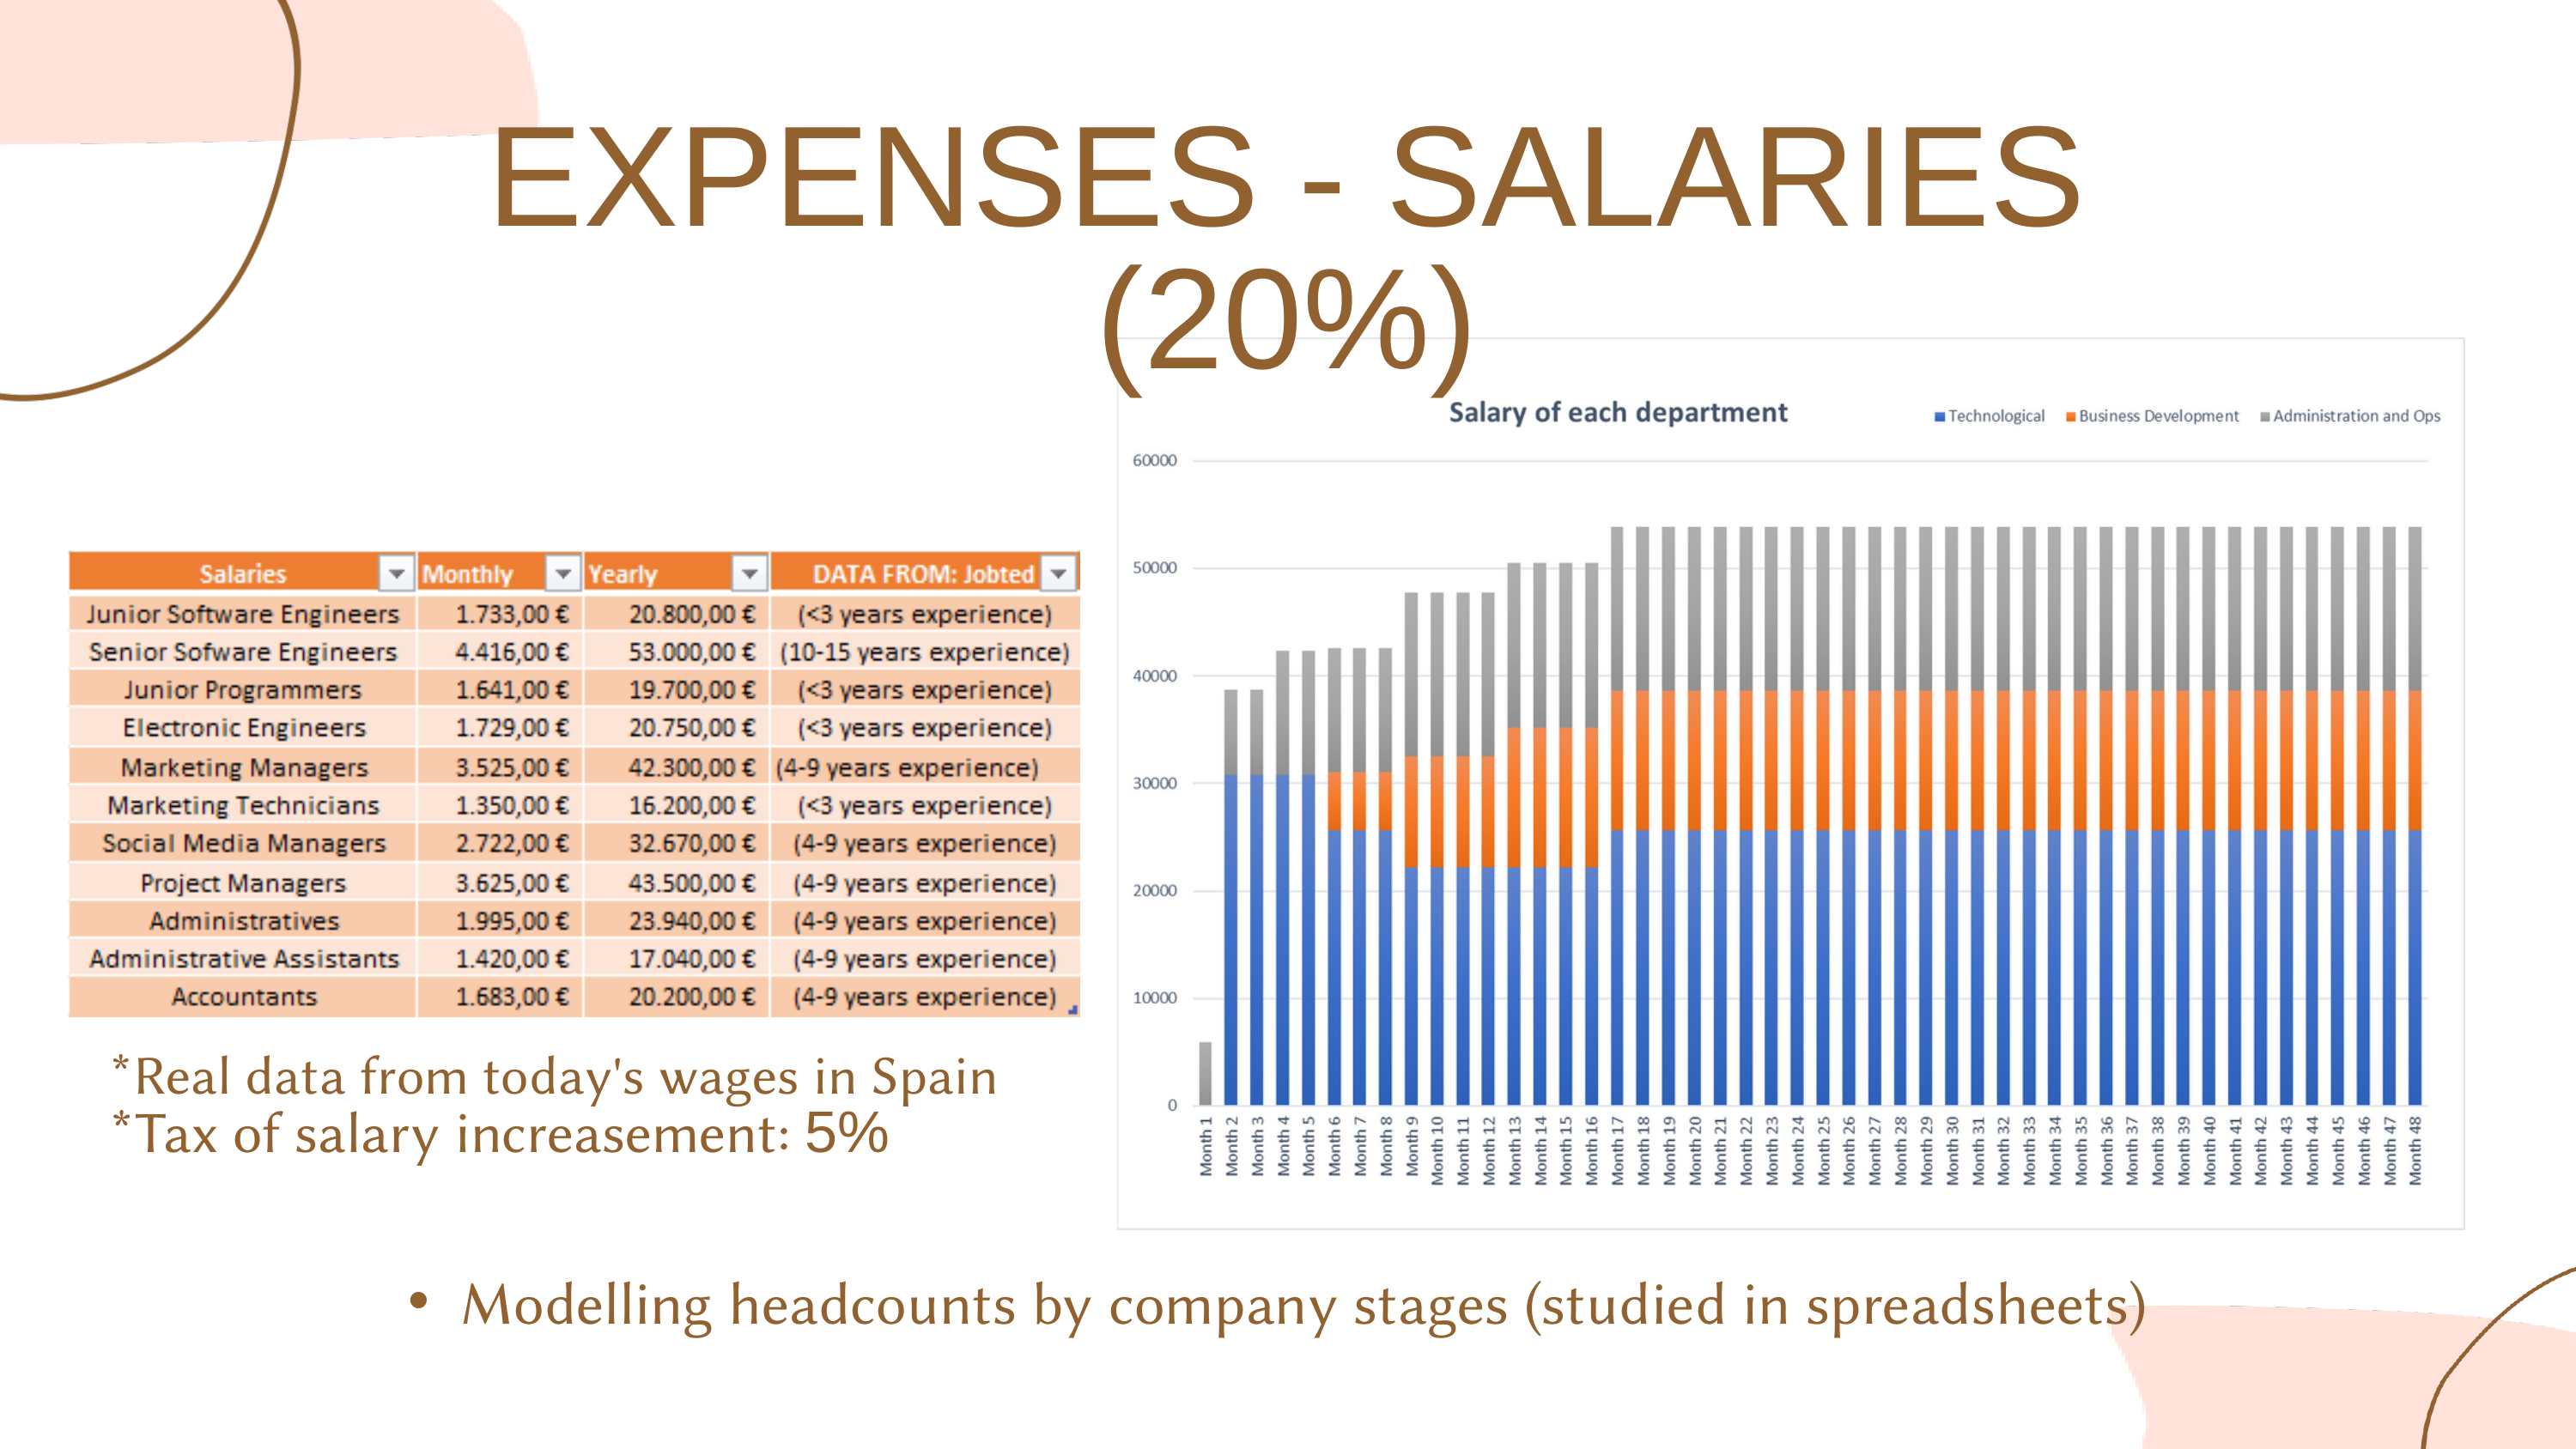

EXPENSES - SALARIES (20%)

*Real data from today's wages in Spain
*Tax of salary increasement: 5%

Modelling headcounts by company stages (studied in spreadsheets)